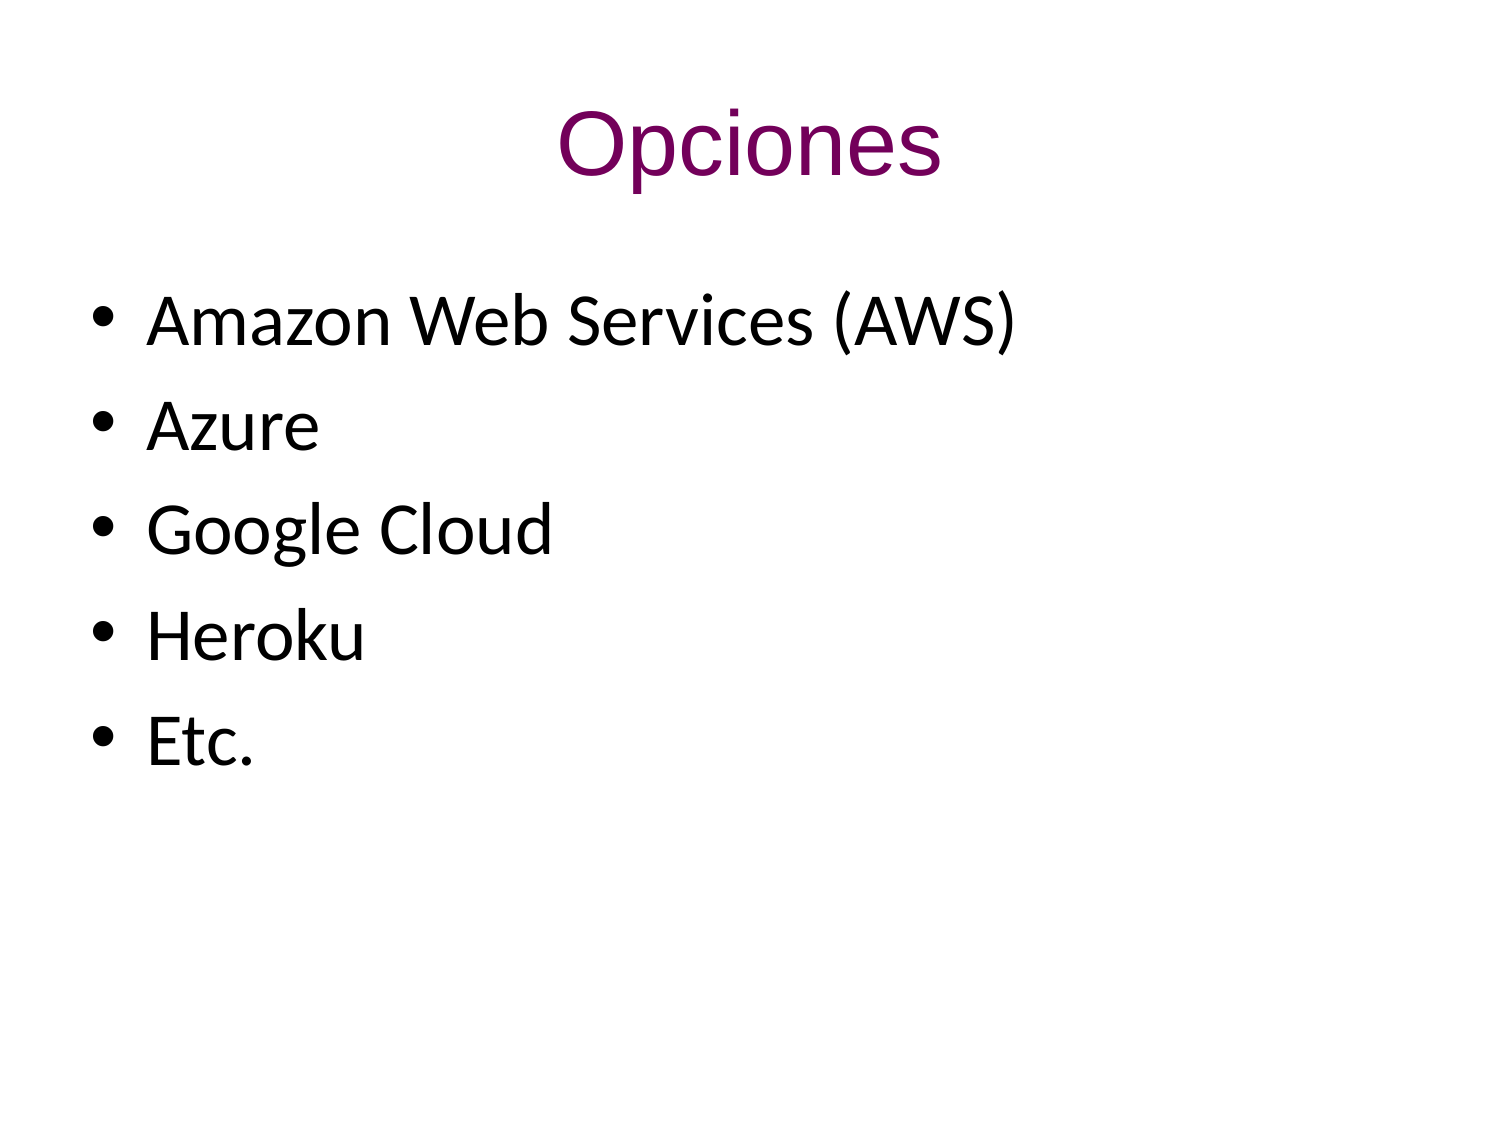

# Opciones
Amazon Web Services (AWS)
Azure
Google Cloud
Heroku
Etc.